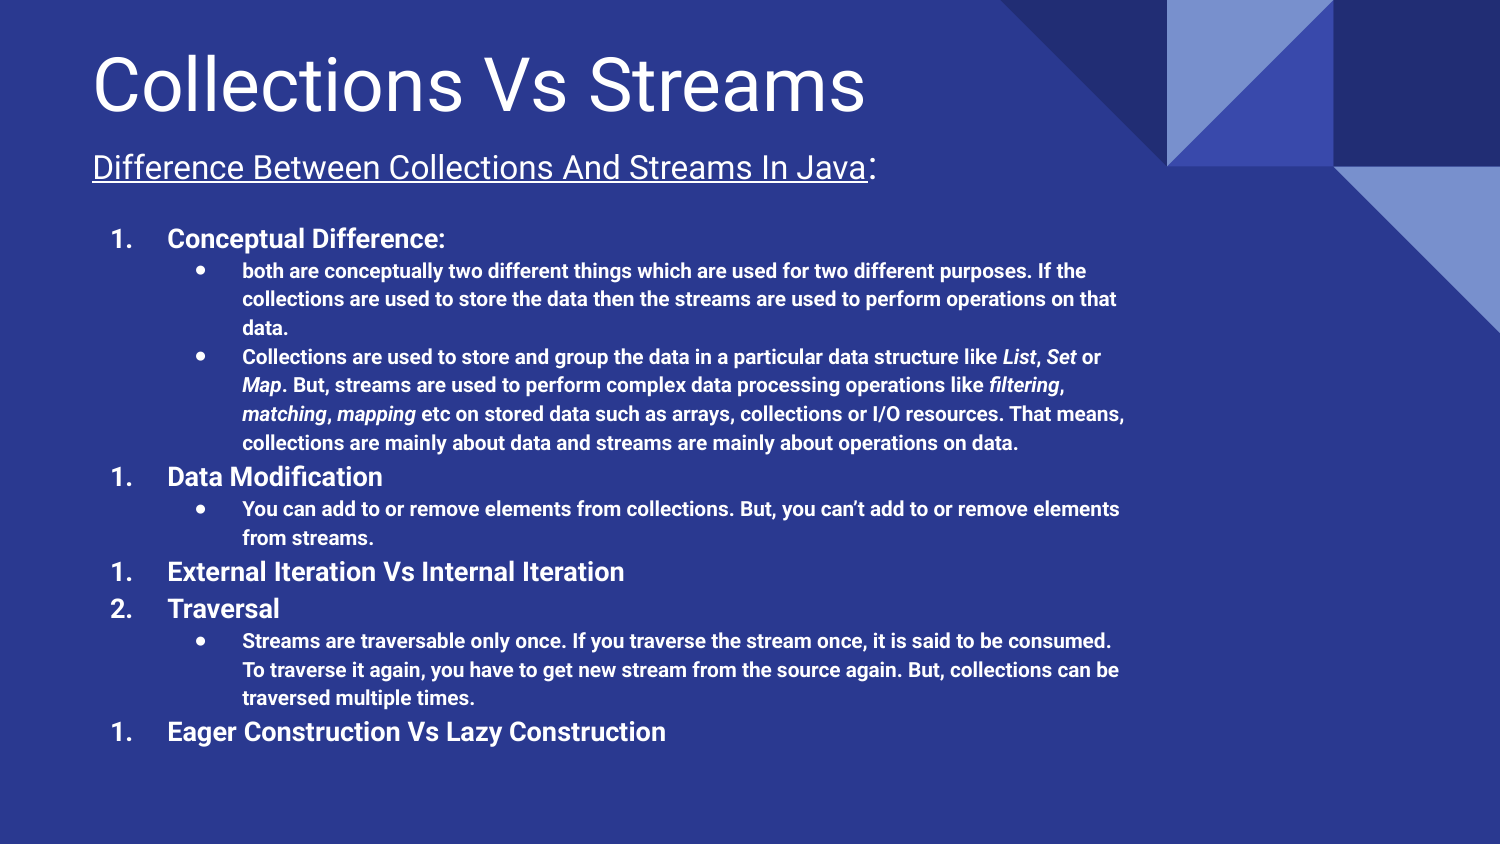

# Collections Vs Streams
Difference Between Collections And Streams In Java:
Conceptual Difference:
both are conceptually two different things which are used for two different purposes. If the collections are used to store the data then the streams are used to perform operations on that data.
Collections are used to store and group the data in a particular data structure like List, Set or Map. But, streams are used to perform complex data processing operations like filtering, matching, mapping etc on stored data such as arrays, collections or I/O resources. That means, collections are mainly about data and streams are mainly about operations on data.
Data Modification
You can add to or remove elements from collections. But, you can’t add to or remove elements from streams.
External Iteration Vs Internal Iteration
Traversal
Streams are traversable only once. If you traverse the stream once, it is said to be consumed. To traverse it again, you have to get new stream from the source again. But, collections can be traversed multiple times.
Eager Construction Vs Lazy Construction